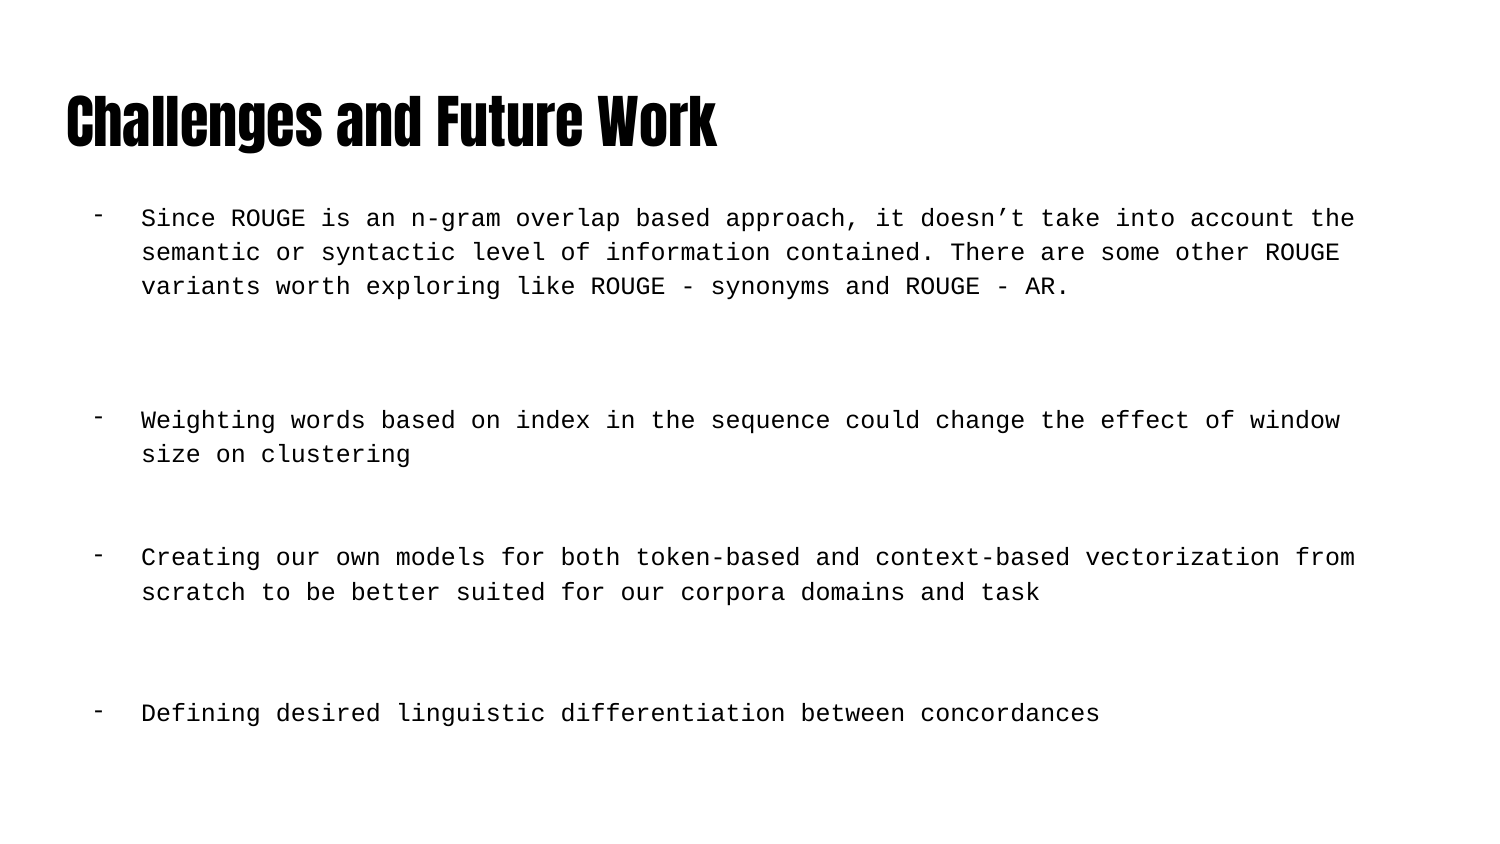

# Challenges and Future Work
Since ROUGE is an n-gram overlap based approach, it doesn’t take into account the semantic or syntactic level of information contained. There are some other ROUGE variants worth exploring like ROUGE - synonyms and ROUGE - AR.
Weighting words based on index in the sequence could change the effect of window size on clustering

Creating our own models for both token-based and context-based vectorization from scratch to be better suited for our corpora domains and task
Defining desired linguistic differentiation between concordances